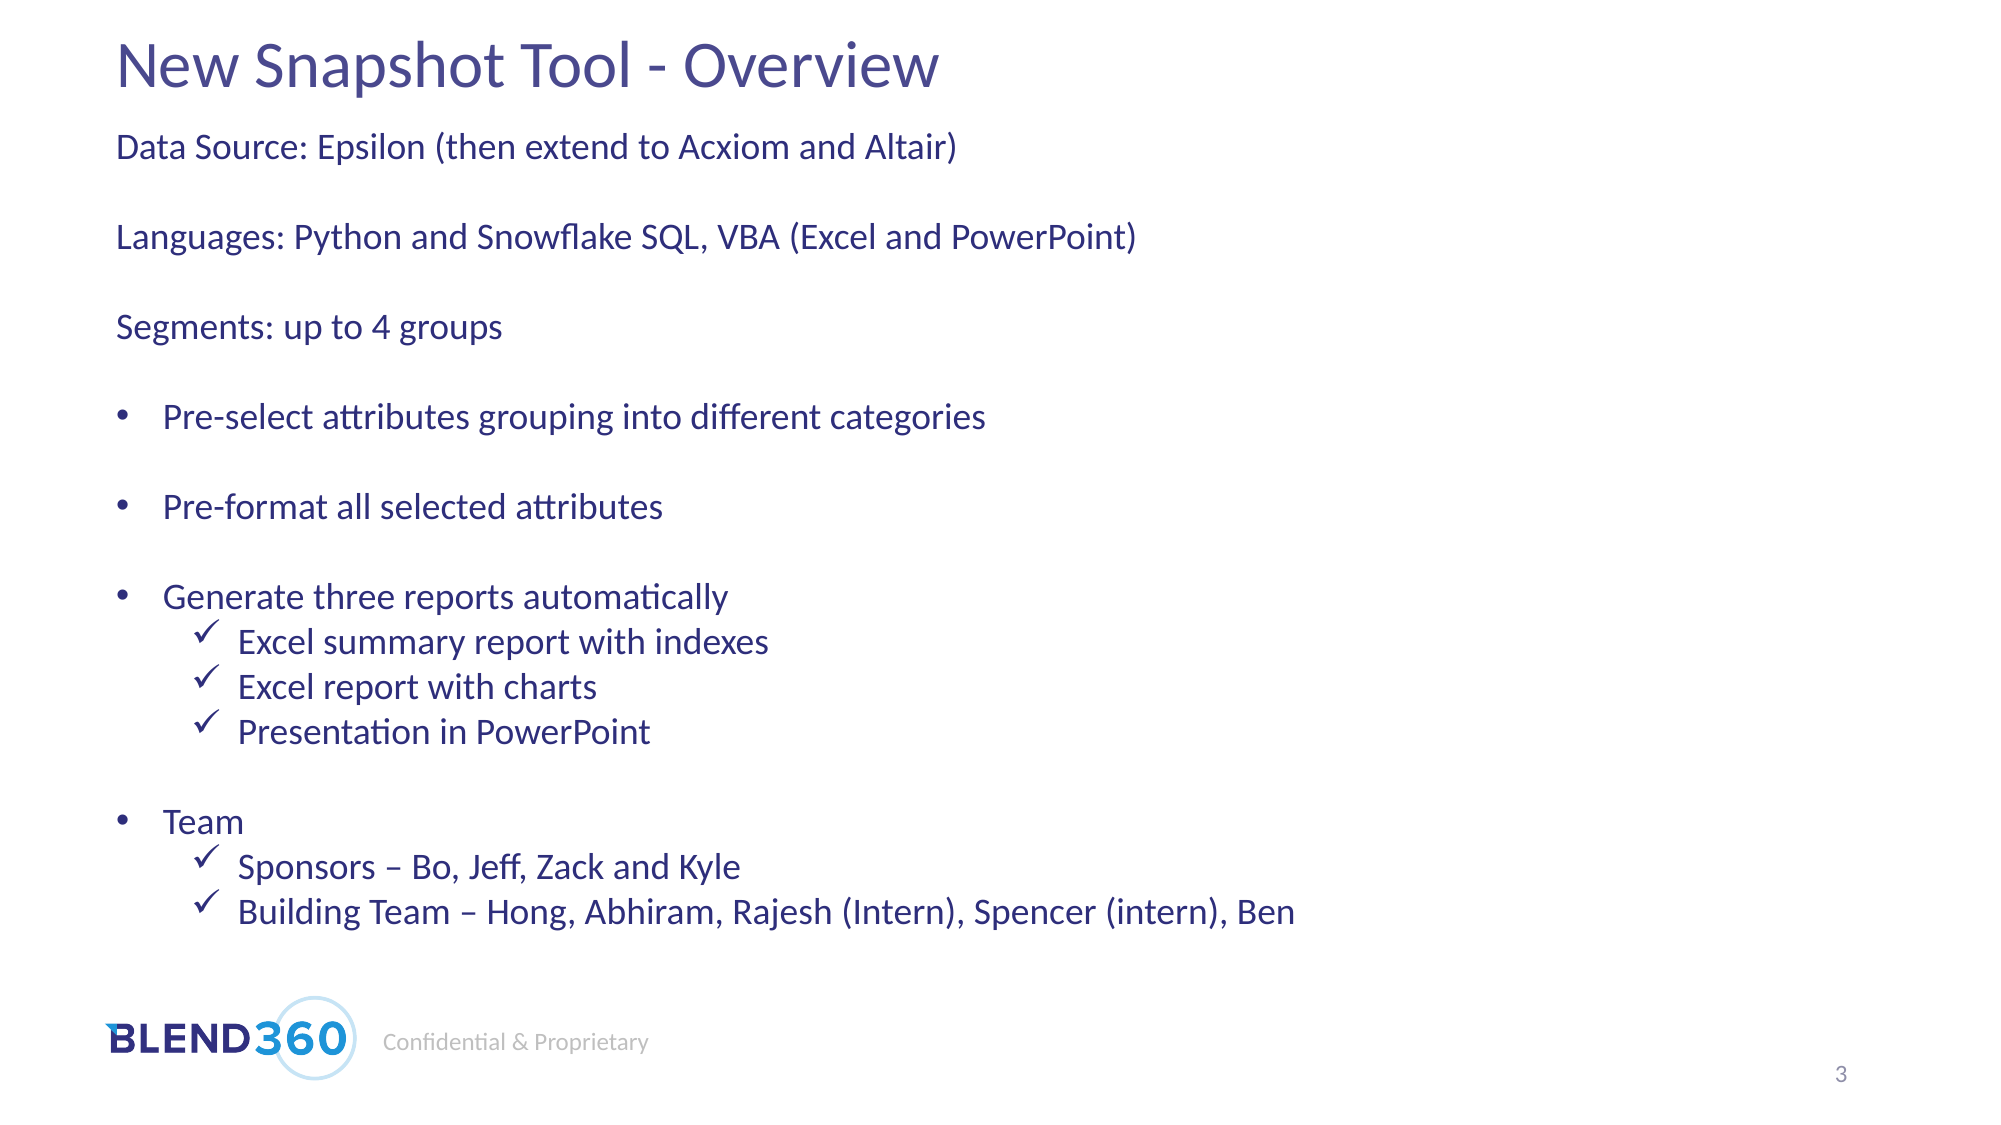

New Snapshot Tool - Overview
Data Source: Epsilon (then extend to Acxiom and Altair)

Languages: Python and Snowflake SQL, VBA (Excel and PowerPoint)

Segments: up to 4 groups

Pre-select attributes grouping into different categories

Pre-format all selected attributes

Generate three reports automatically
Excel summary report with indexes
Excel report with charts
Presentation in PowerPoint

Team
Sponsors – Bo, Jeff, Zack and Kyle
Building Team – Hong, Abhiram, Rajesh (Intern), Spencer (intern), Ben
3